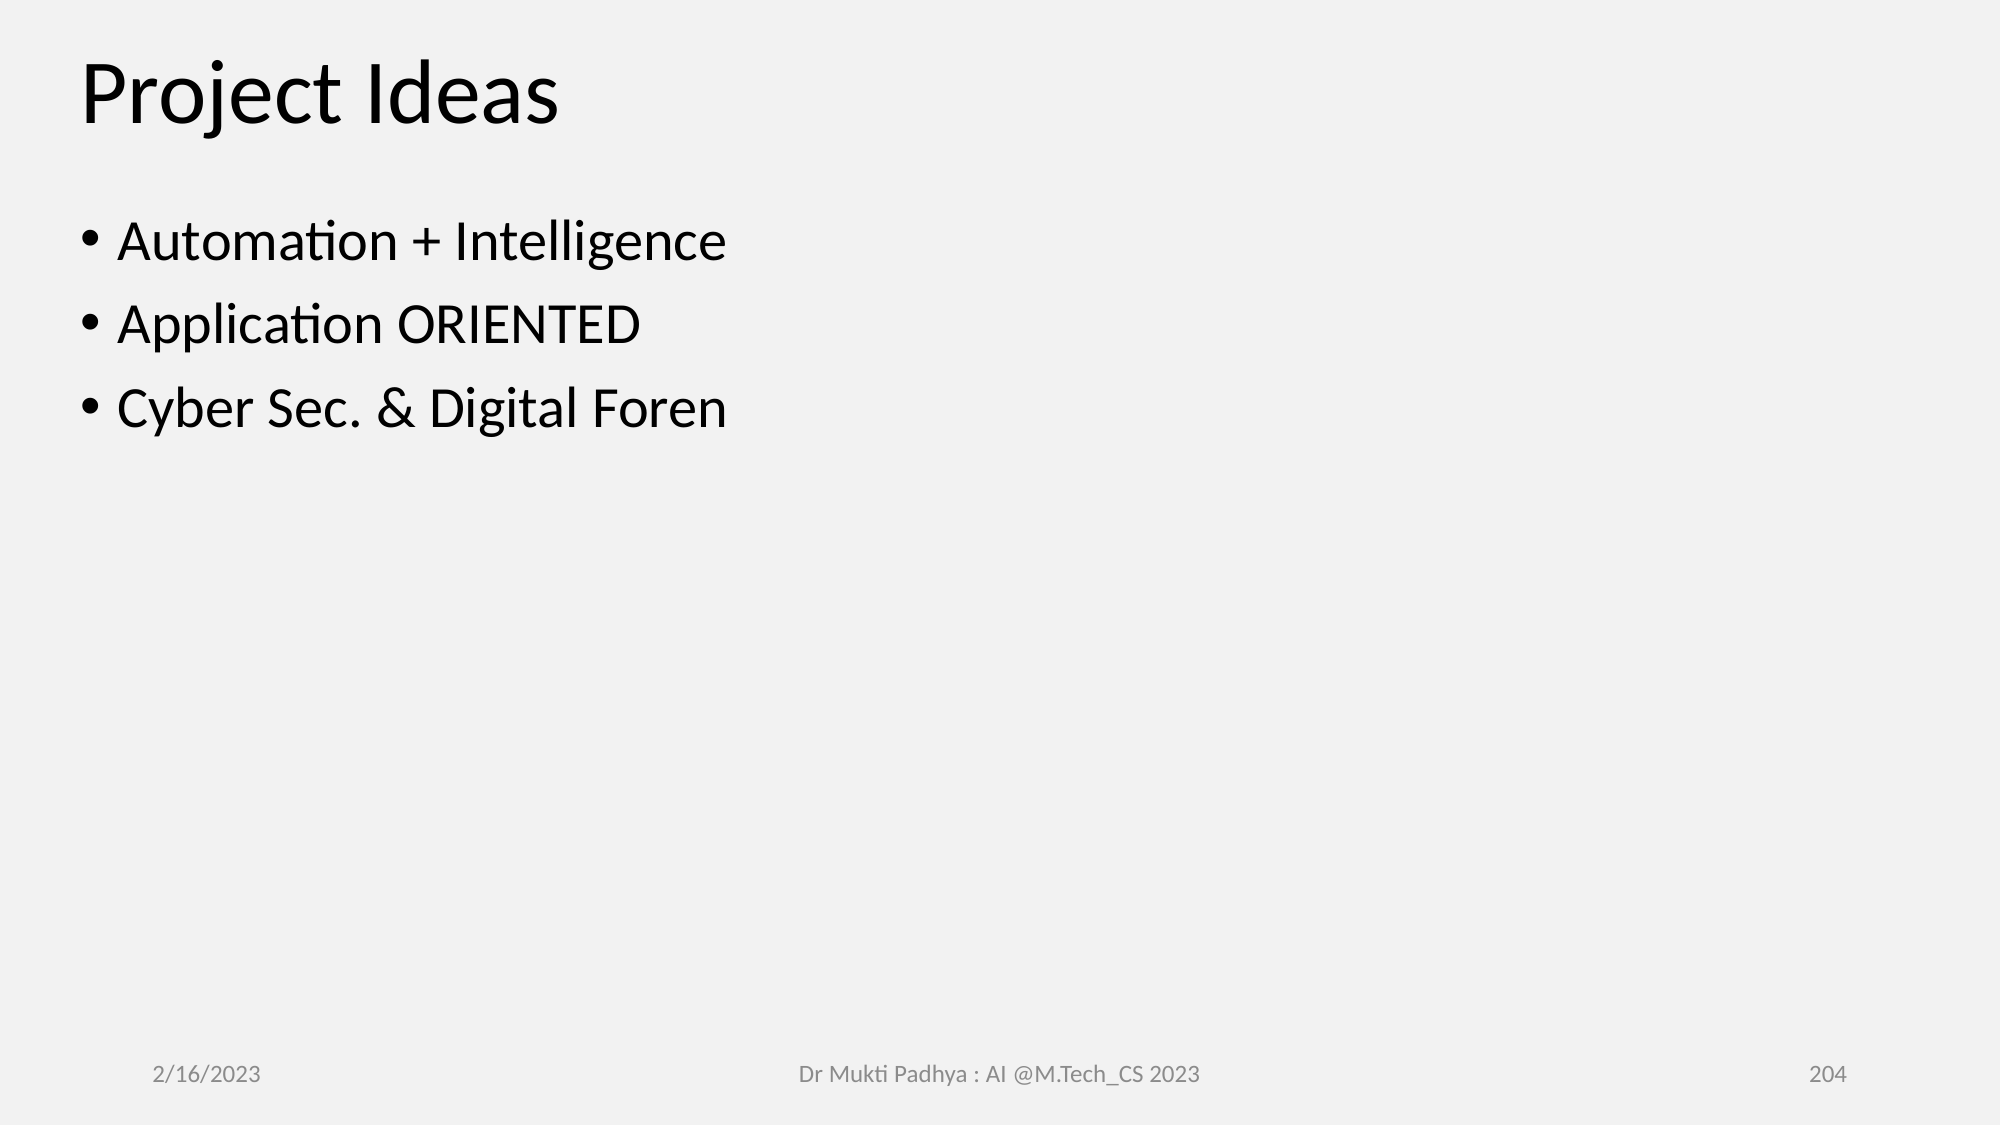

# Project Ideas
Automation + Intelligence
Application ORIENTED
Cyber Sec. & Digital Foren

2/16/2023
Dr Mukti Padhya : AI @M.Tech_CS 2023
204